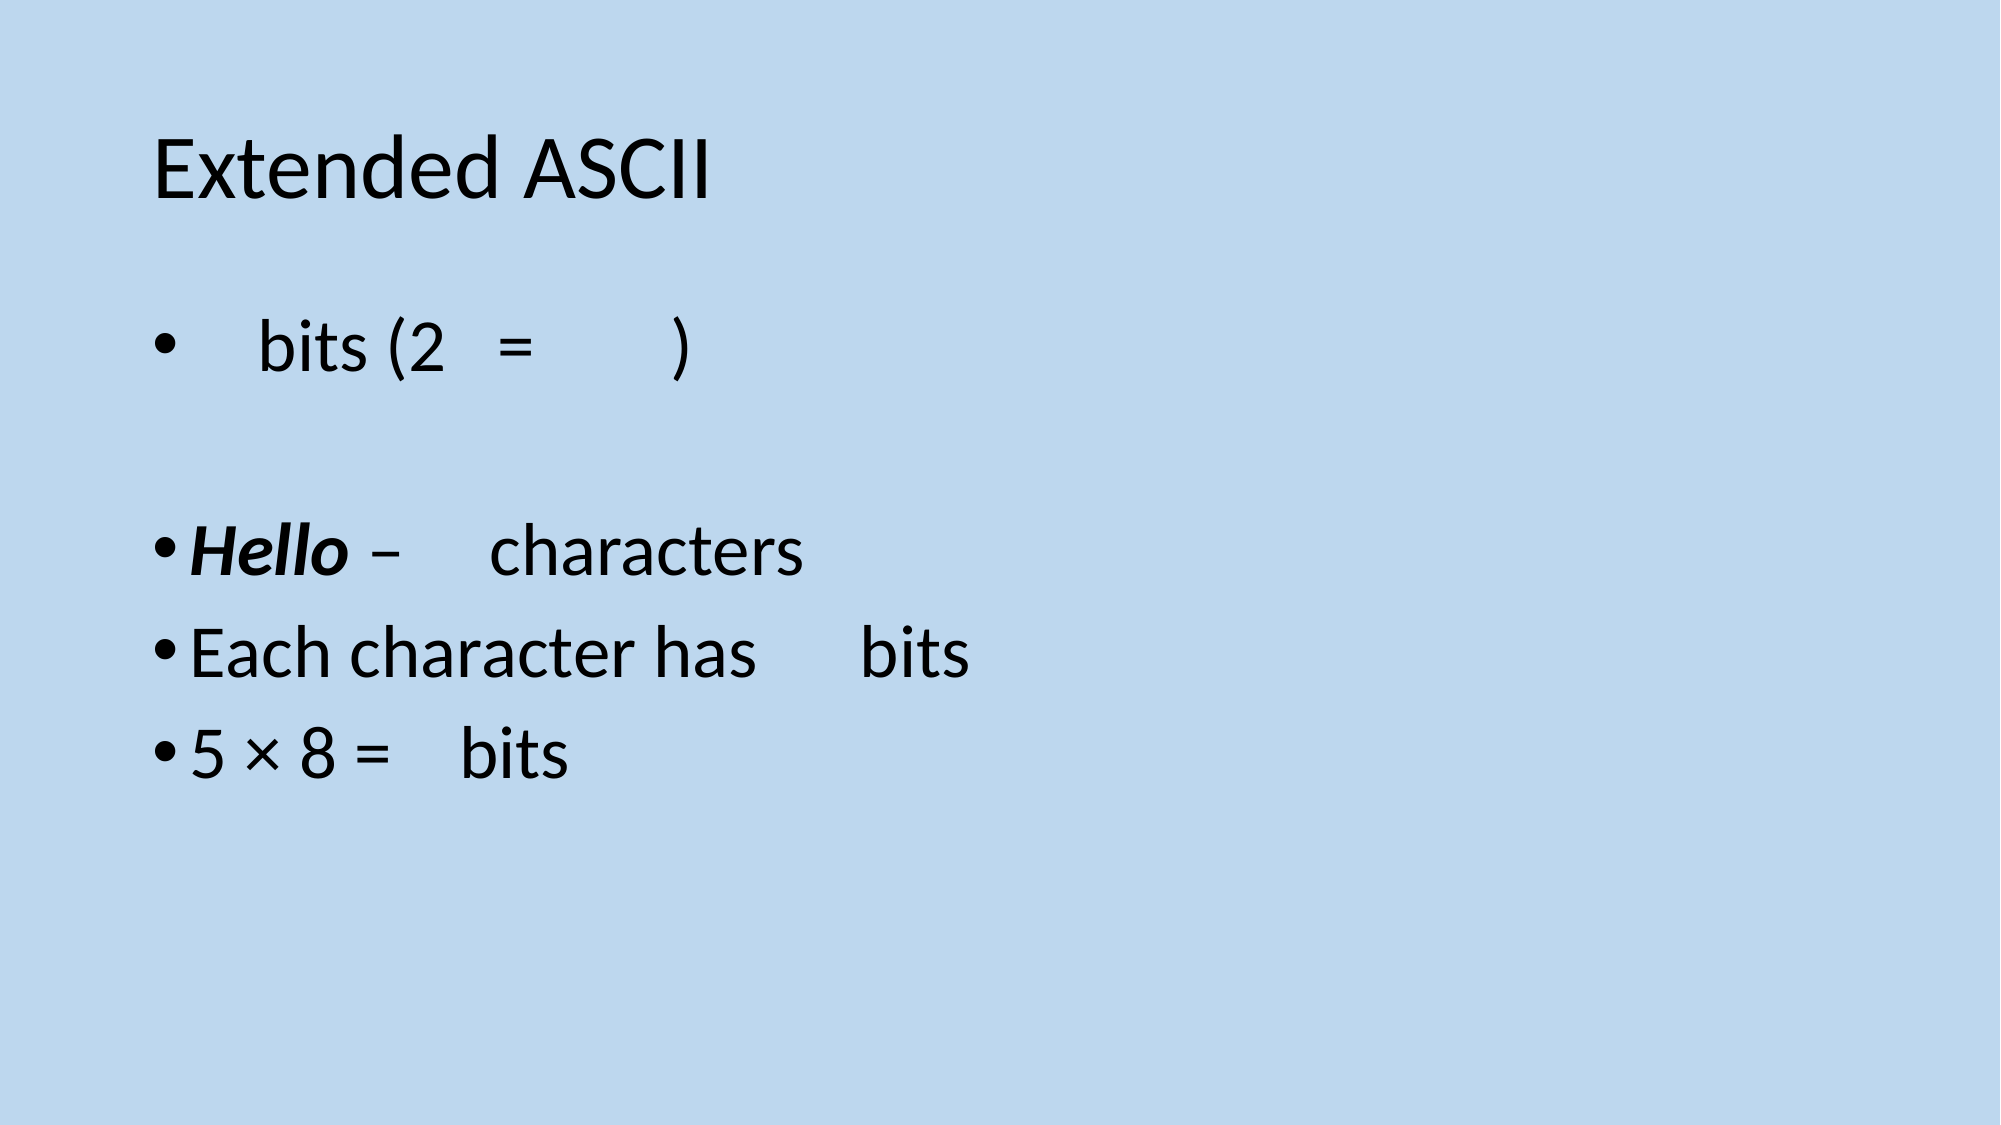

# Extended ASCII
    bits (2   =        )

Hello –     characters
Each character has      bits
5 × 8 =    bits